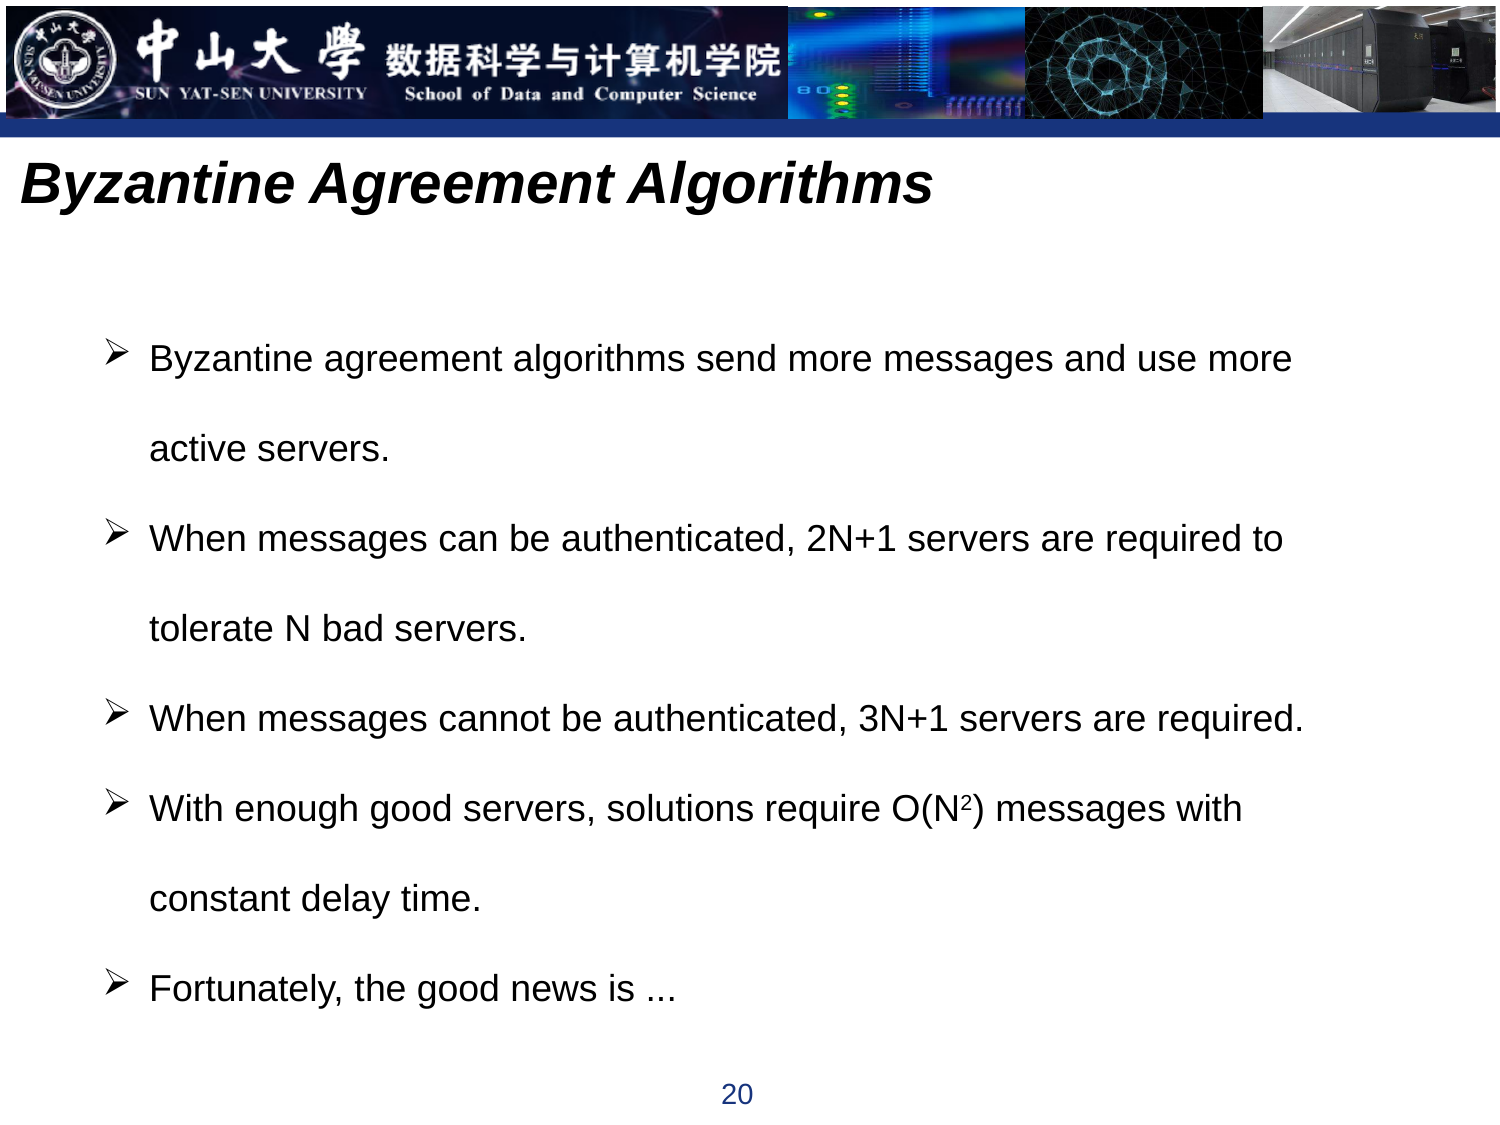

Byzantine Agreement Algorithms
Byzantine agreement algorithms send more messages and use more active servers.
When messages can be authenticated, 2N+1 servers are required to tolerate N bad servers.
When messages cannot be authenticated, 3N+1 servers are required.
With enough good servers, solutions require O(N2) messages with constant delay time.
Fortunately, the good news is ...
20